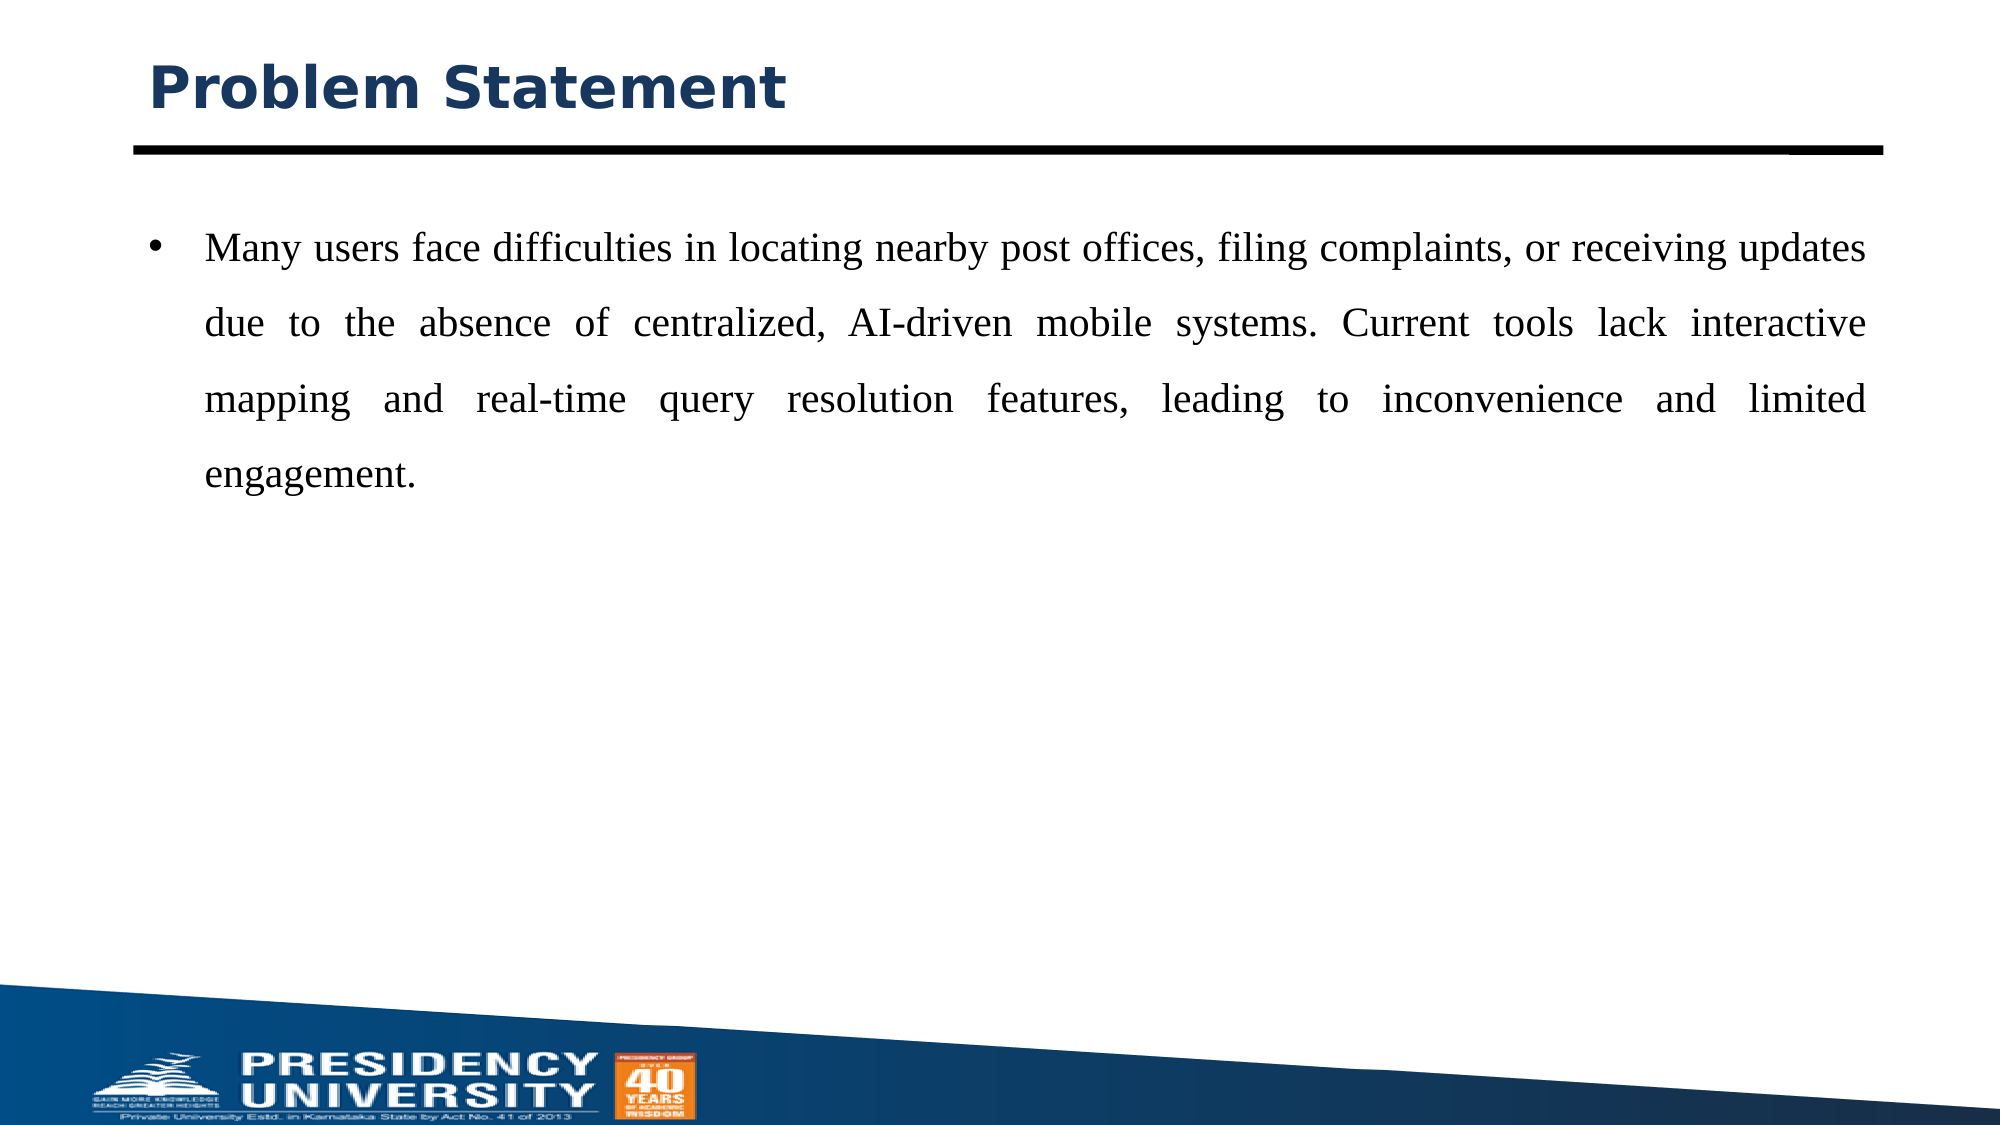

# Problem Statement
Many users face difficulties in locating nearby post offices, filing complaints, or receiving updates due to the absence of centralized, AI-driven mobile systems. Current tools lack interactive mapping and real-time query resolution features, leading to inconvenience and limited engagement.